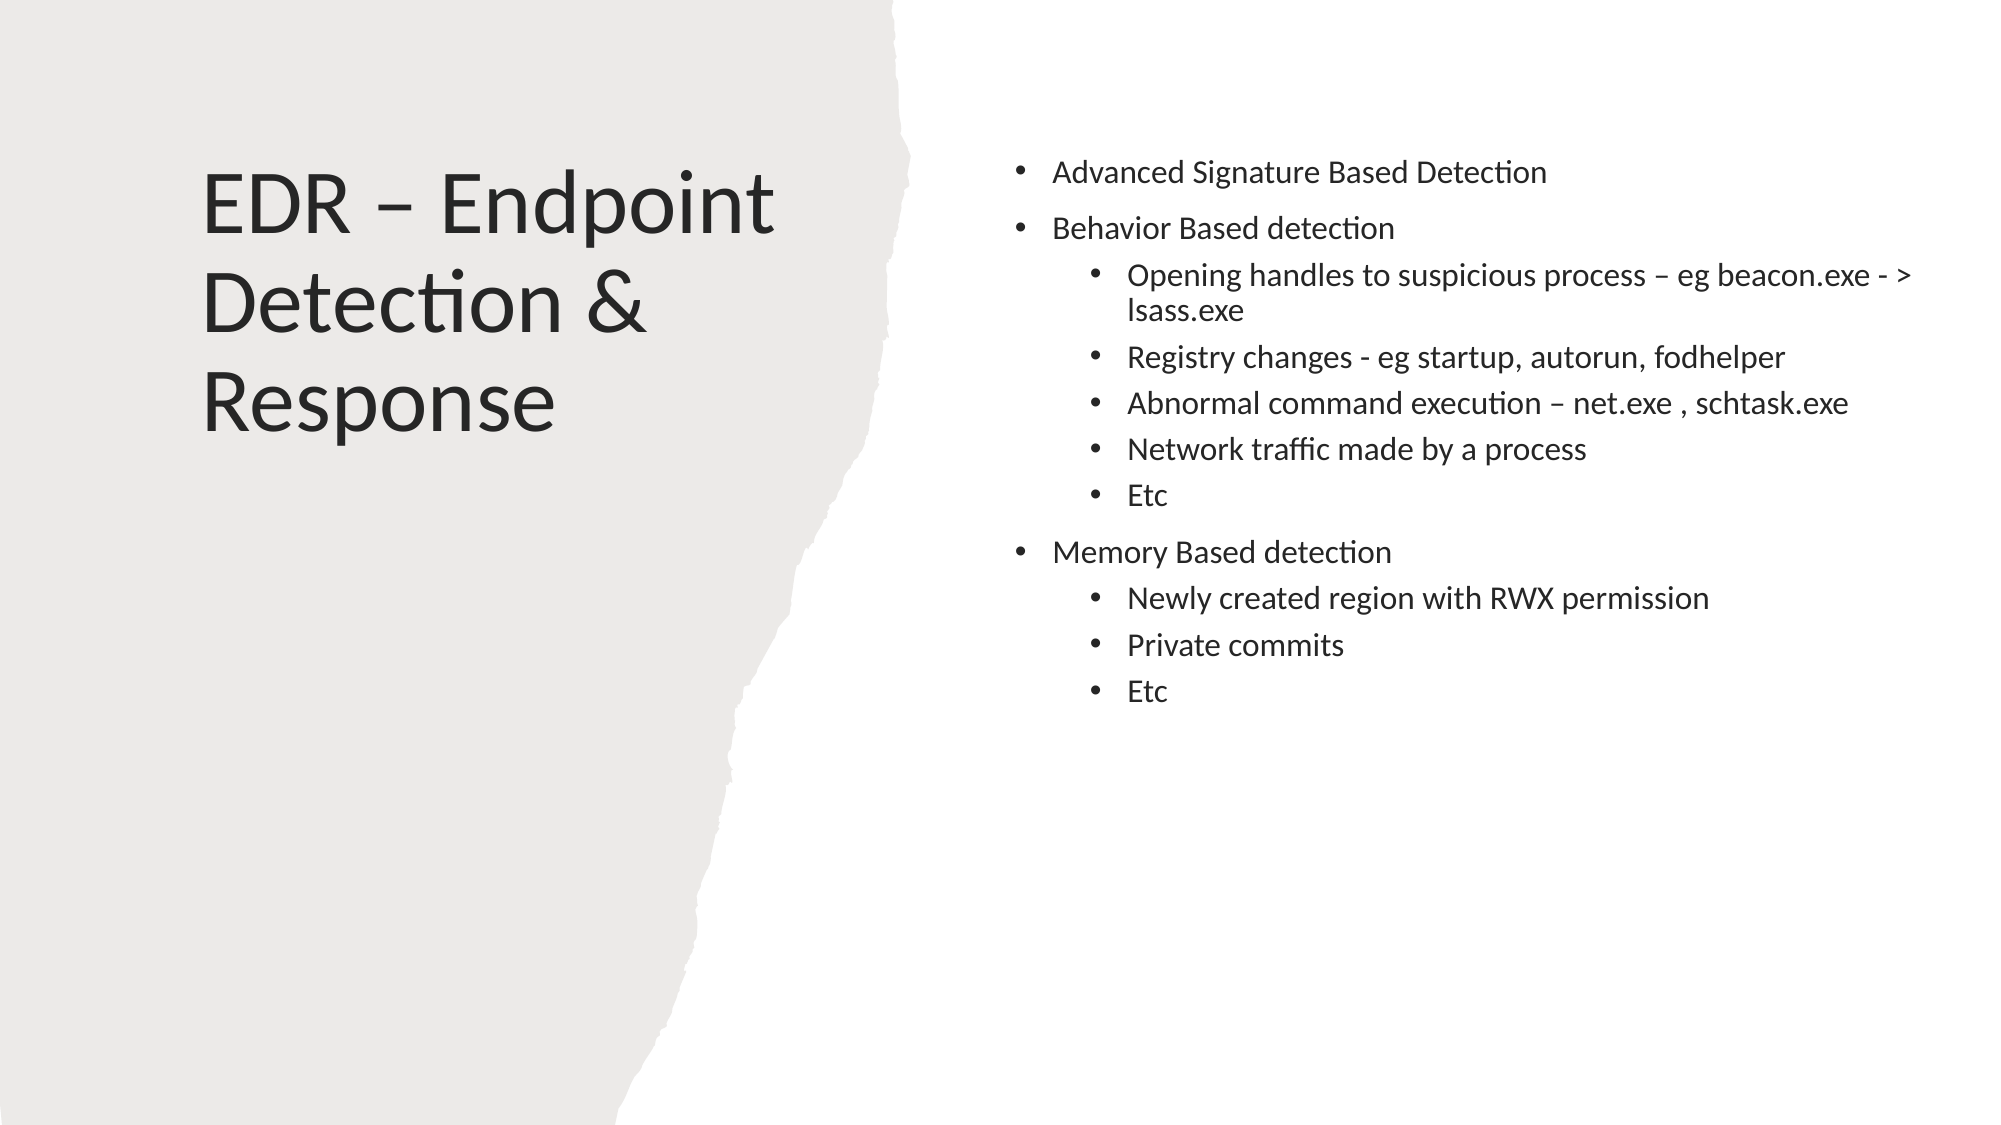

Advanced Signature Based Detection
Behavior Based detection
Opening handles to suspicious process – eg beacon.exe - > lsass.exe
Registry changes - eg startup, autorun, fodhelper
Abnormal command execution – net.exe , schtask.exe
Network traffic made by a process
Etc
Memory Based detection
Newly created region with RWX permission
Private commits
Etc

# EDR – Endpoint Detection & Response